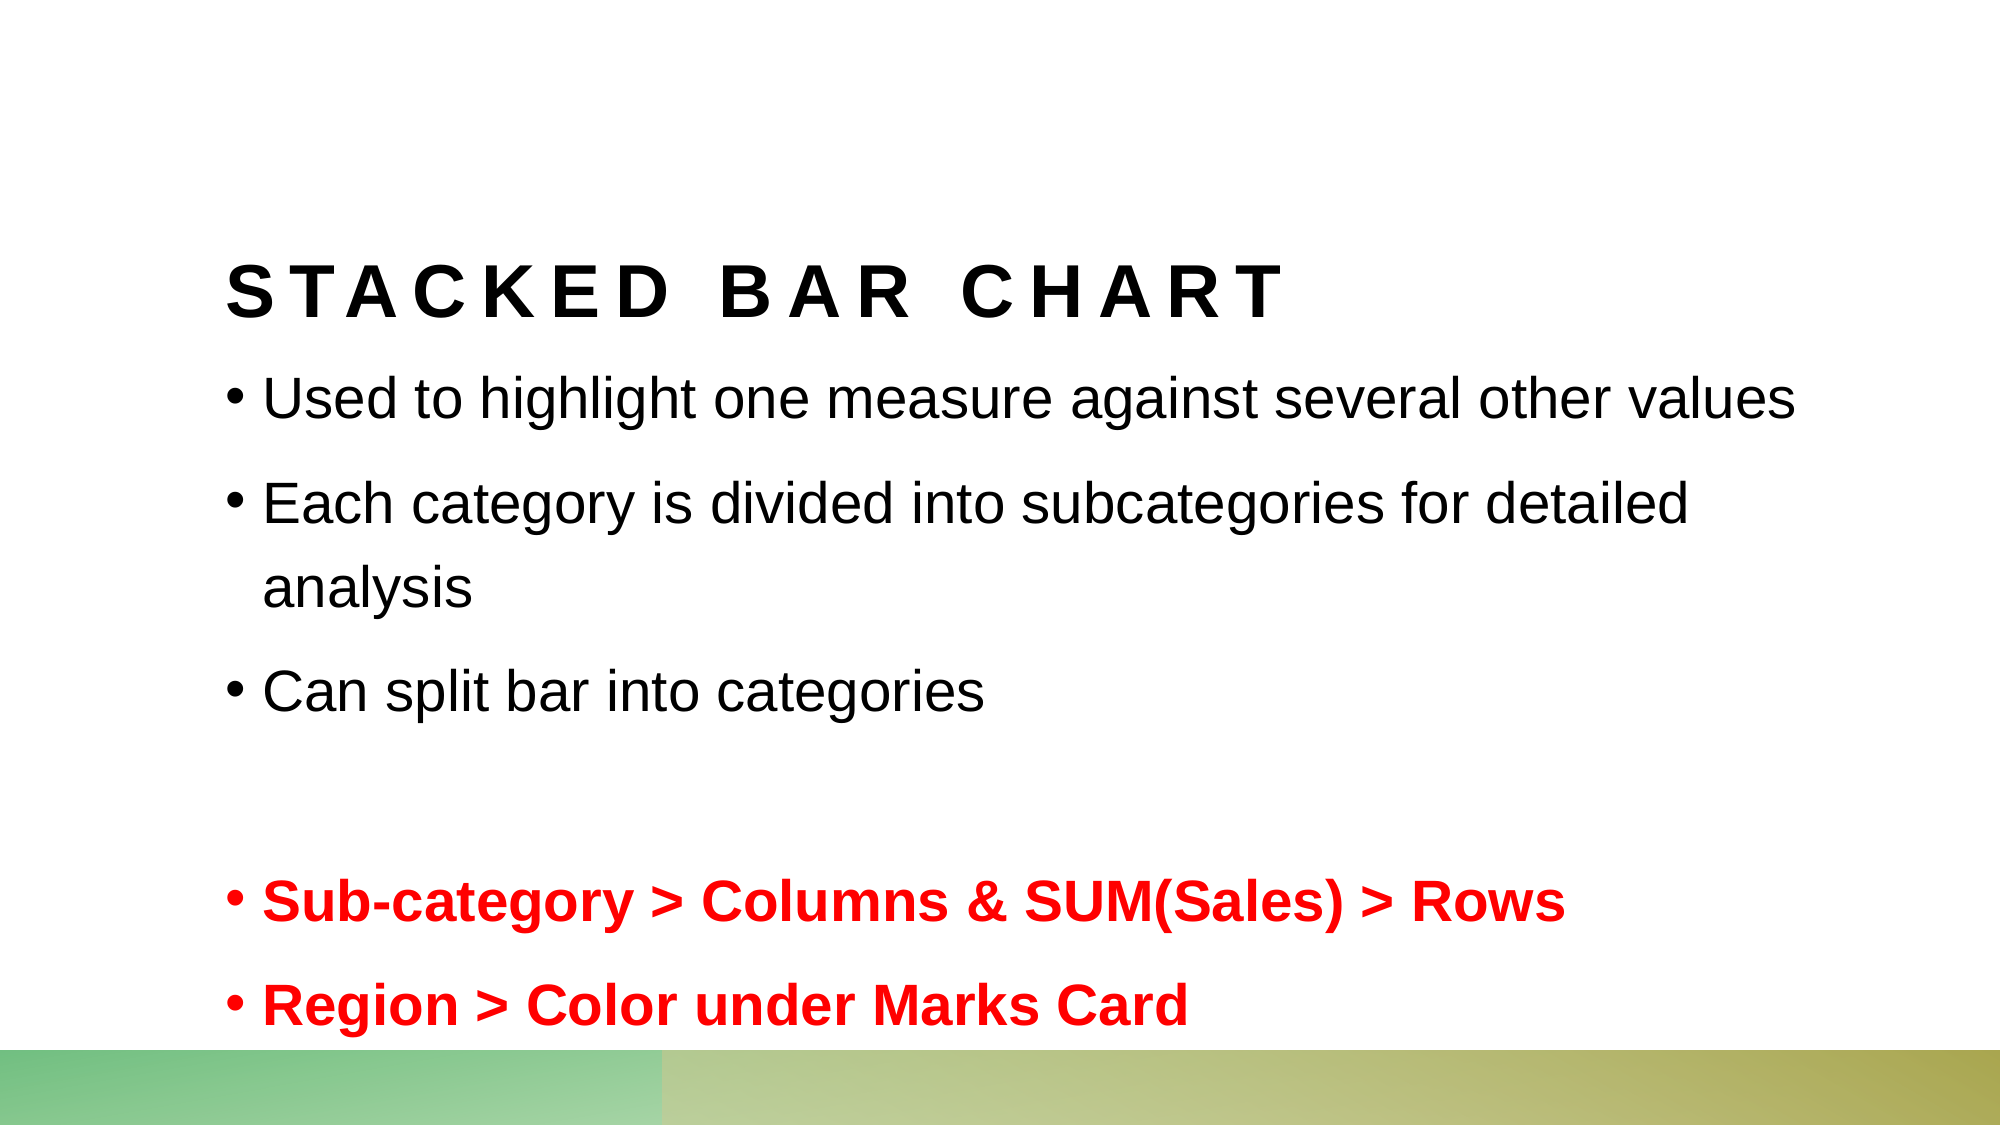

# Stacked bar chart
Used to highlight one measure against several other values
Each category is divided into subcategories for detailed analysis
Can split bar into categories

Sub-category > Columns & SUM(Sales) > Rows
Region > Color under Marks Card